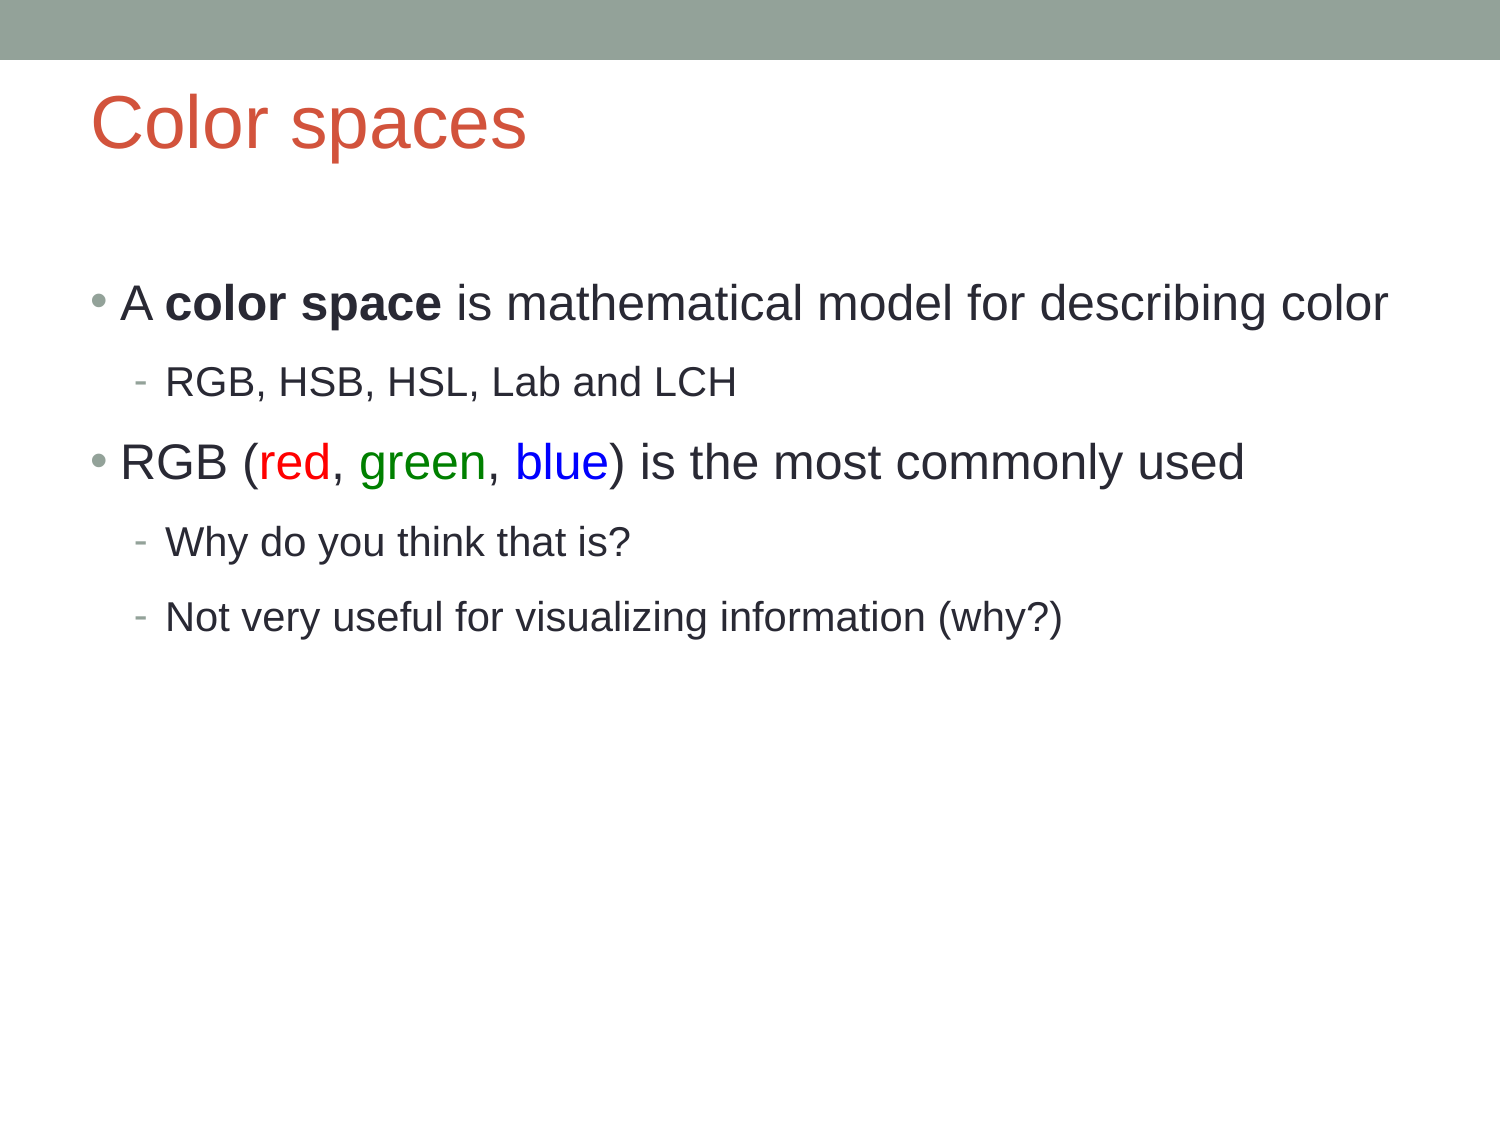

# Color spaces
A color space is mathematical model for describing color
RGB, HSB, HSL, Lab and LCH
RGB (red, green, blue) is the most commonly used
Why do you think that is?
Not very useful for visualizing information (why?)